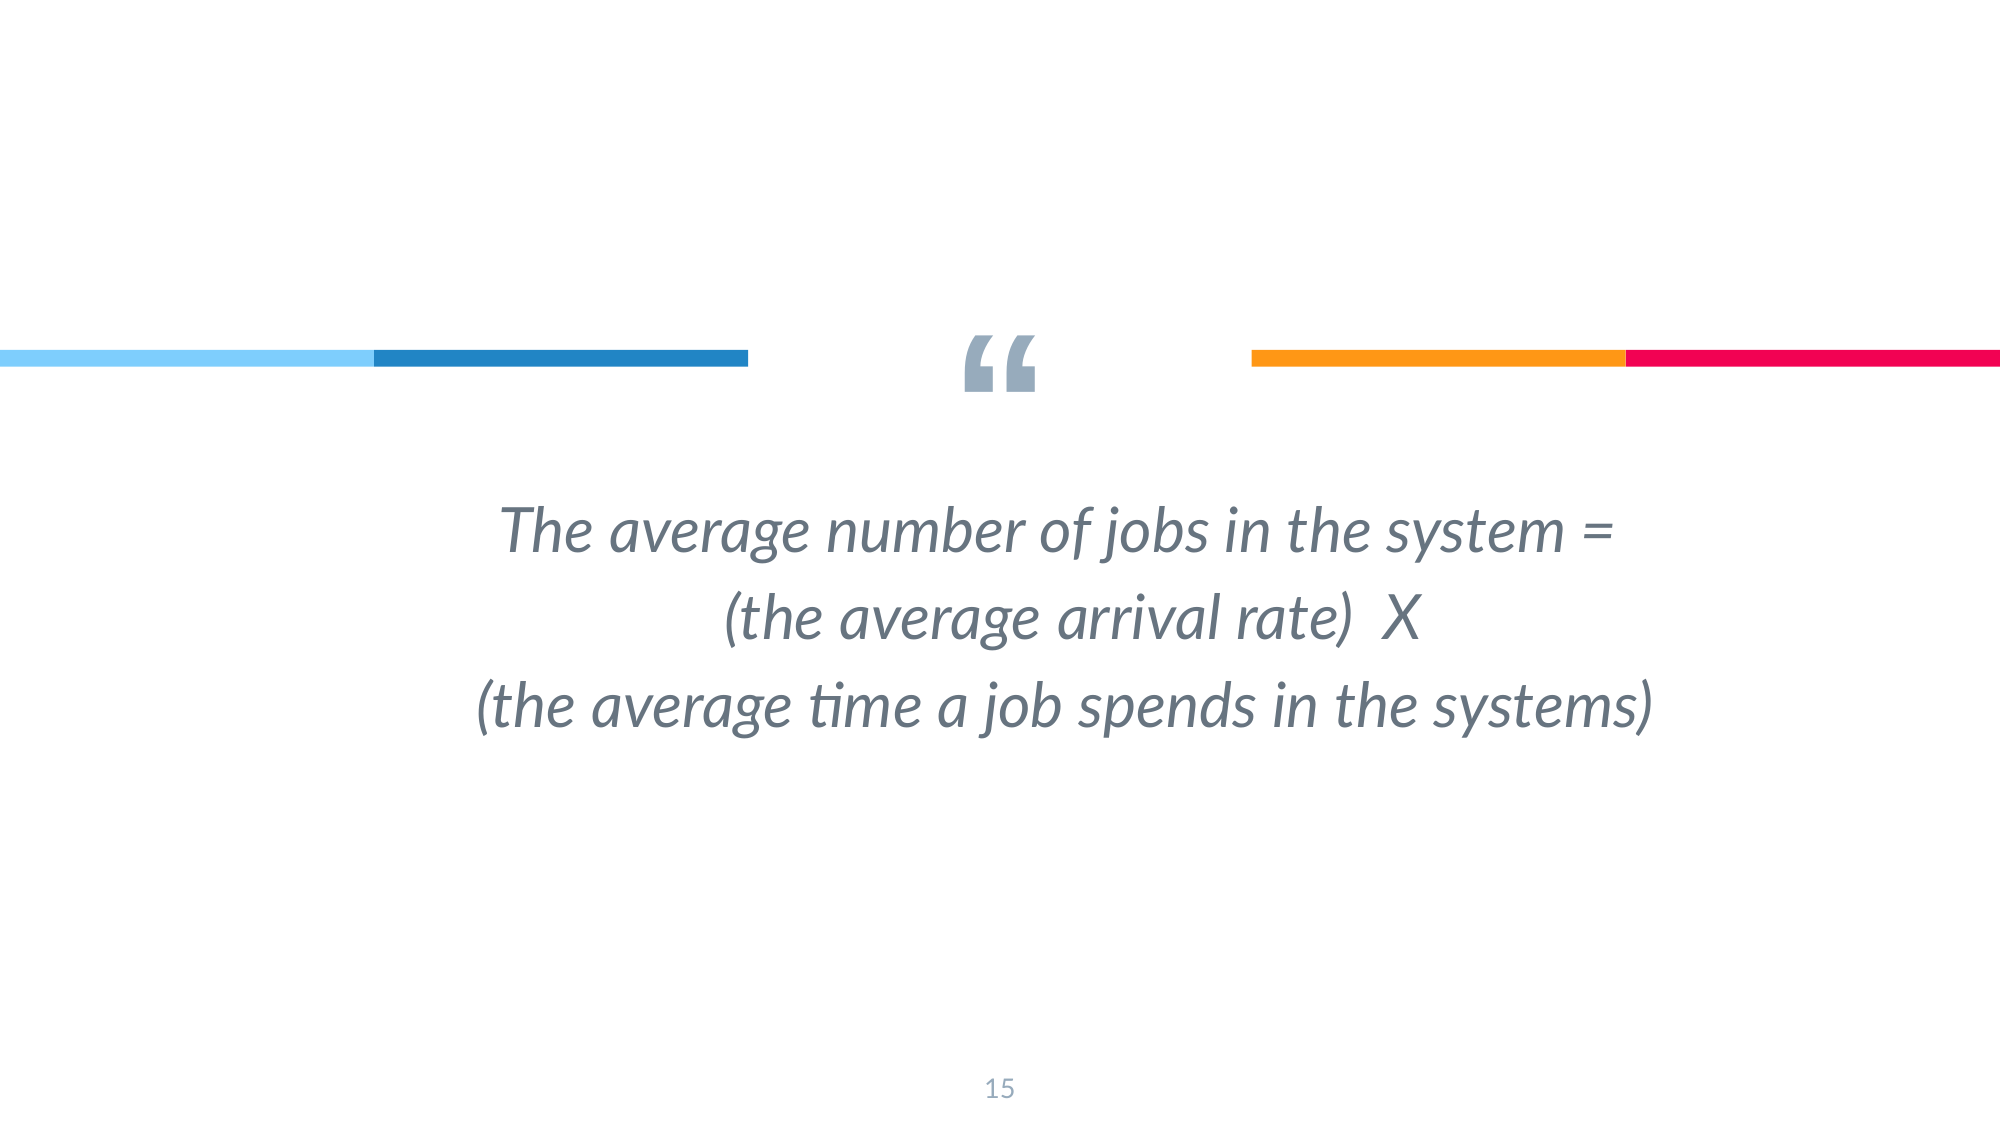

The average number of jobs in the system =
 (the average arrival rate)  X
(the average time a job spends in the systems)

15